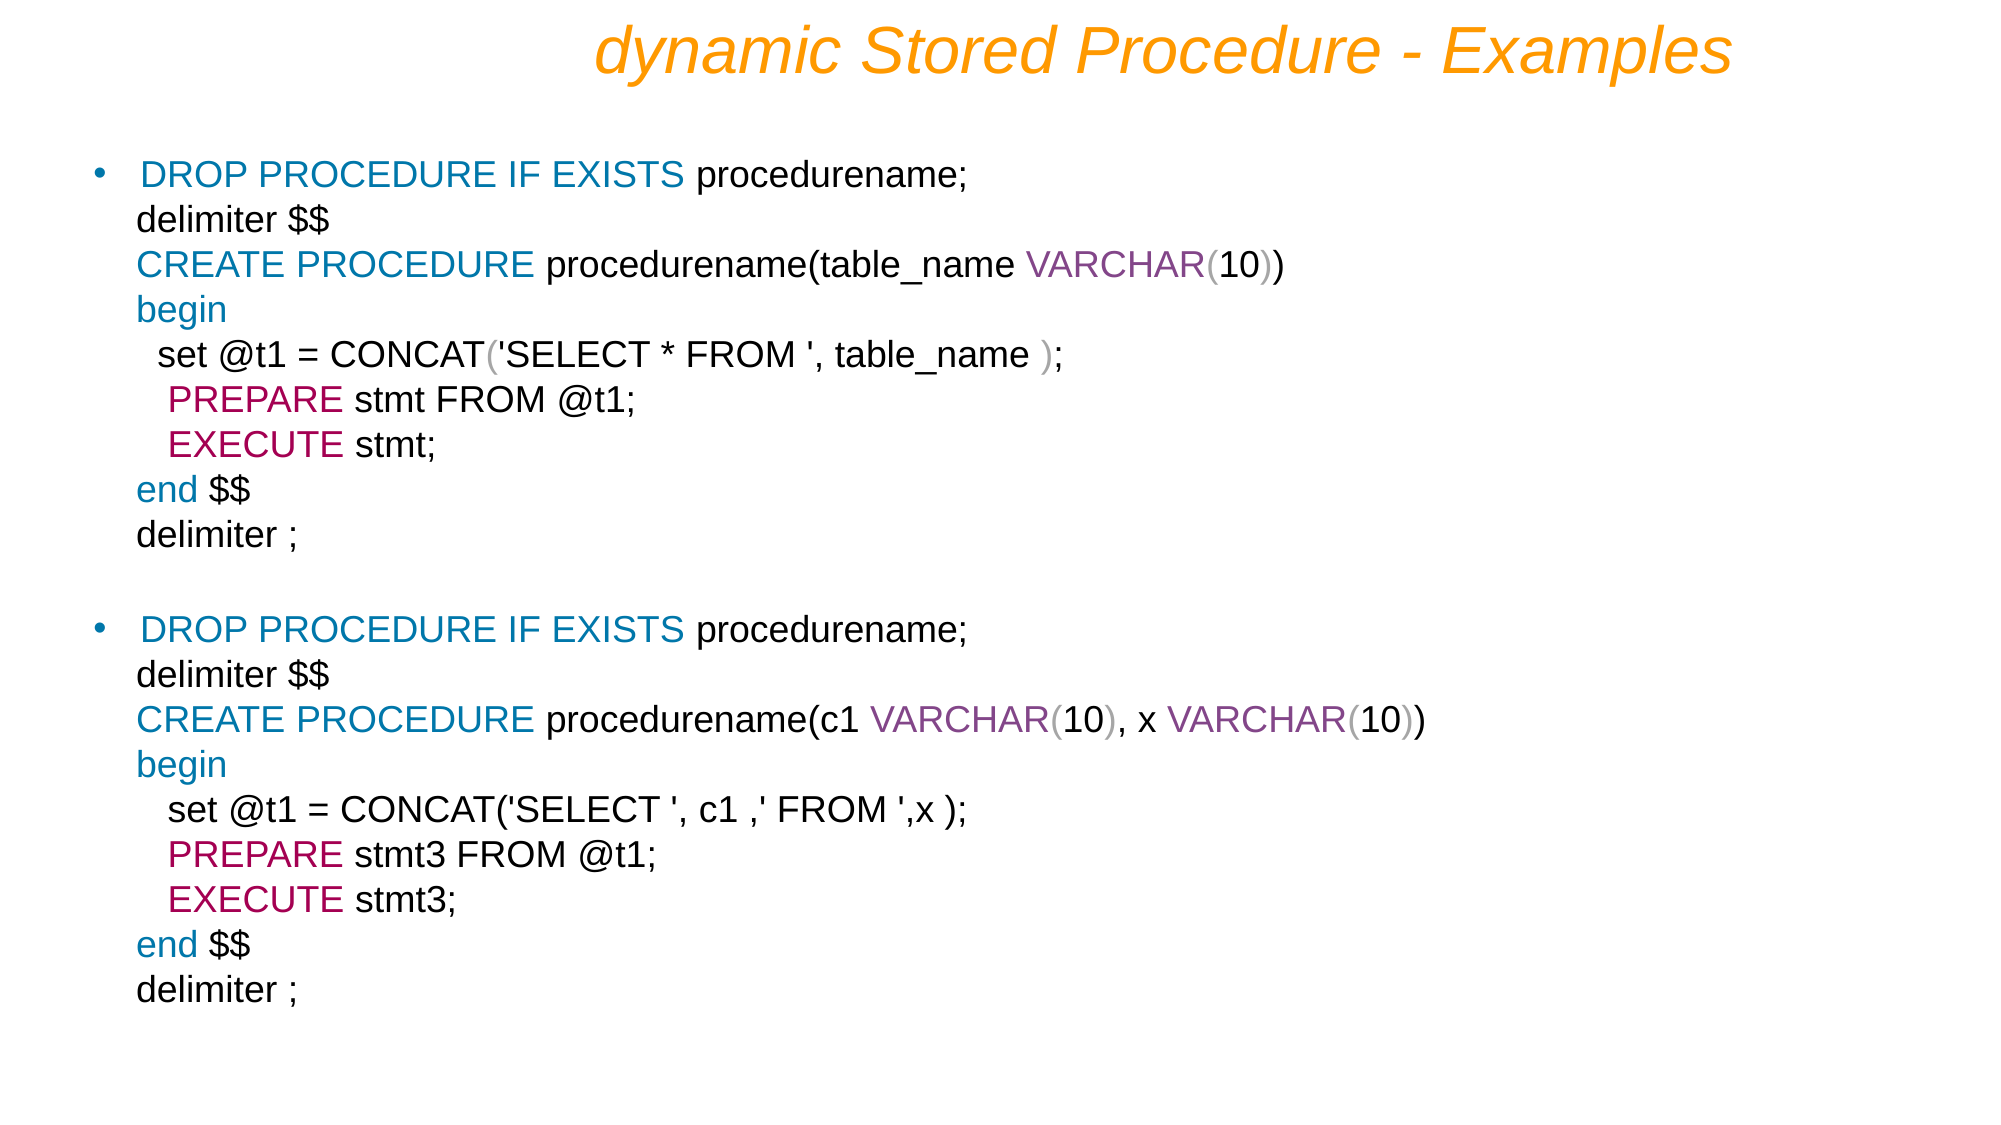

dynamic Stored Procedure - Examples
DROP PROCEDURE IF EXISTS procedurename;
delimiter $$
CREATE PROCEDURE procedurename(table_name VARCHAR(10))
begin
  set @t1 = CONCAT('SELECT * FROM ', table_name );
   PREPARE stmt FROM @t1;
   EXECUTE stmt;
end $$
delimiter ;
DROP PROCEDURE IF EXISTS procedurename;
delimiter $$
CREATE PROCEDURE procedurename(c1 VARCHAR(10), x VARCHAR(10))
begin
   set @t1 = CONCAT('SELECT ', c1 ,' FROM ',x );
   PREPARE stmt3 FROM @t1;
   EXECUTE stmt3;
end $$
delimiter ;